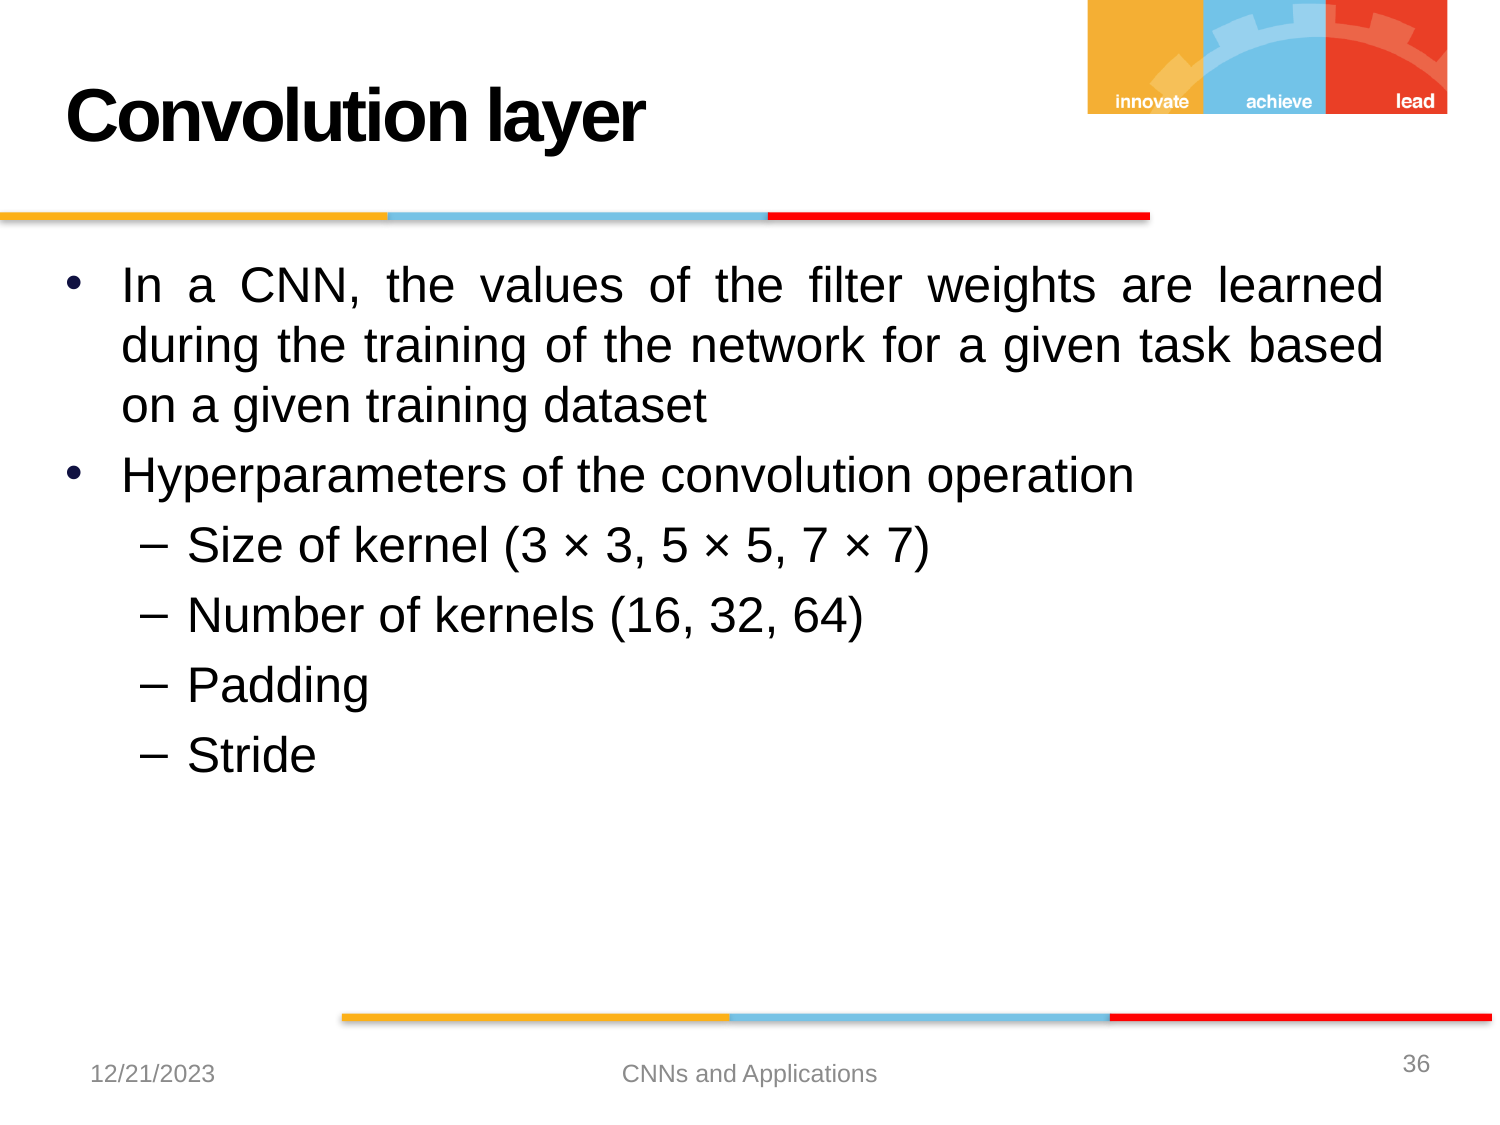

Convolution layer
In a CNN, the values of the filter weights are learned during the training of the network for a given task based on a given training dataset
Hyperparameters of the convolution operation
Size of kernel (3 × 3, 5 × 5, 7 × 7)
Number of kernels (16, 32, 64)
Padding
Stride

36
12/21/2023
CNNs and Applications